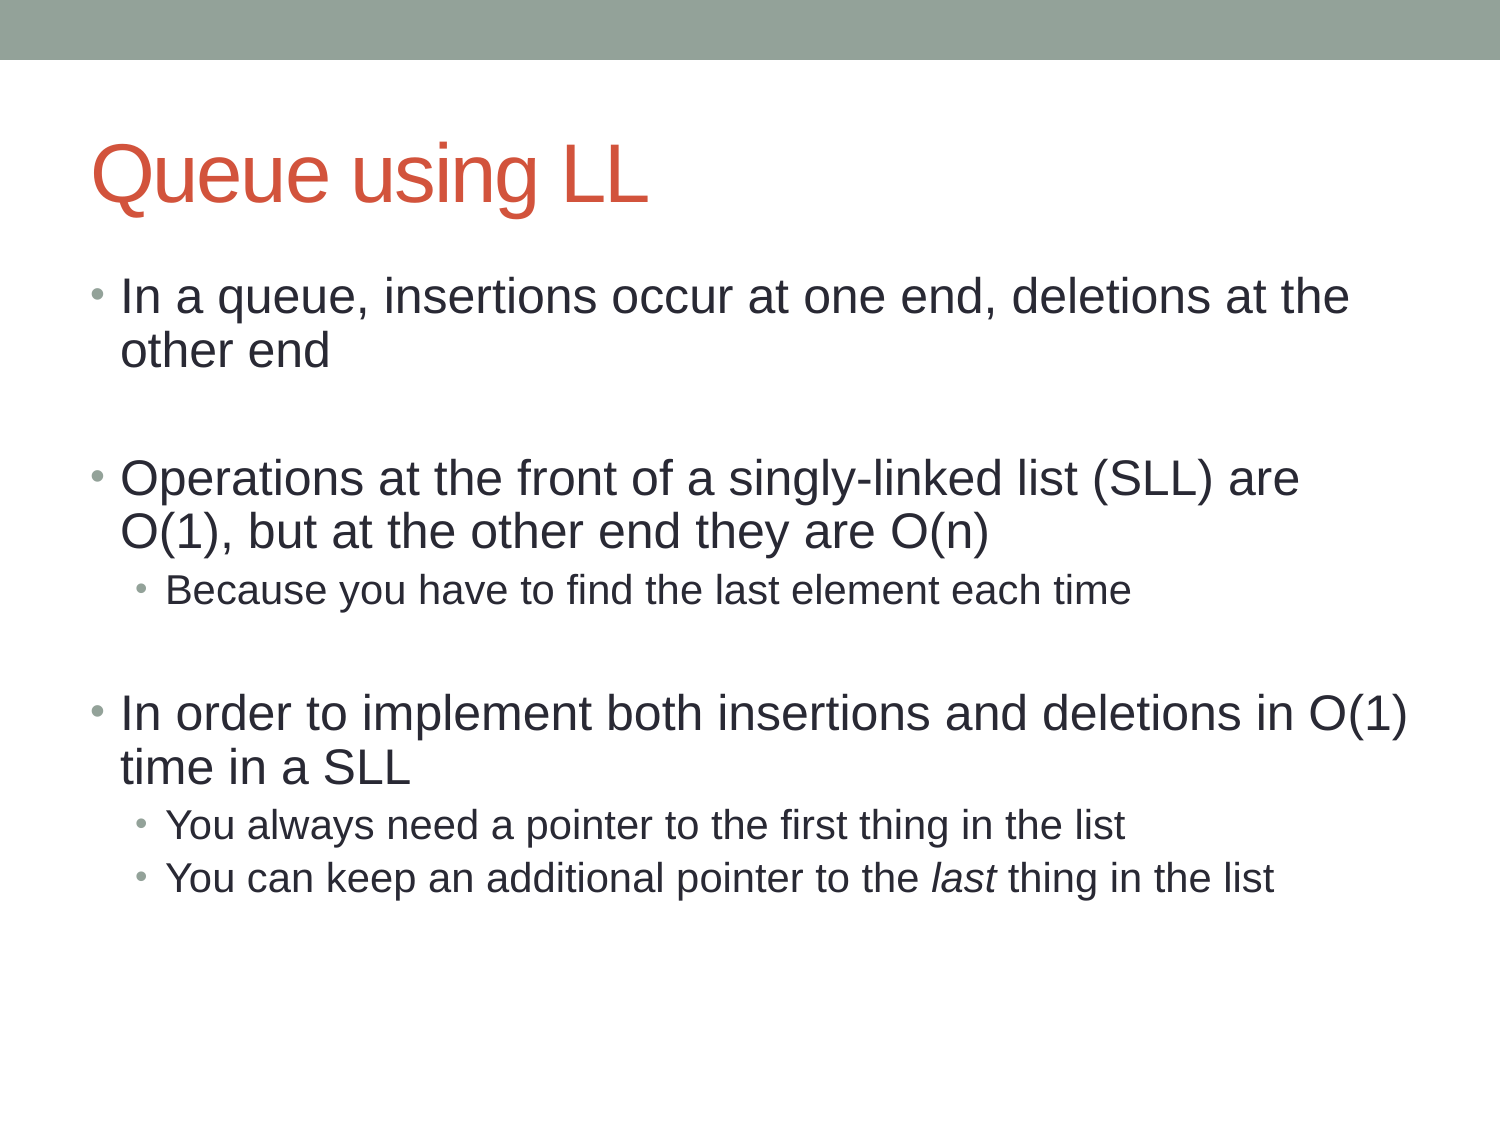

# Queue using LL
In a queue, insertions occur at one end, deletions at the other end

Operations at the front of a singly-linked list (SLL) are O(1), but at the other end they are O(n)
Because you have to find the last element each time

In order to implement both insertions and deletions in O(1) time in a SLL
You always need a pointer to the first thing in the list
You can keep an additional pointer to the last thing in the list